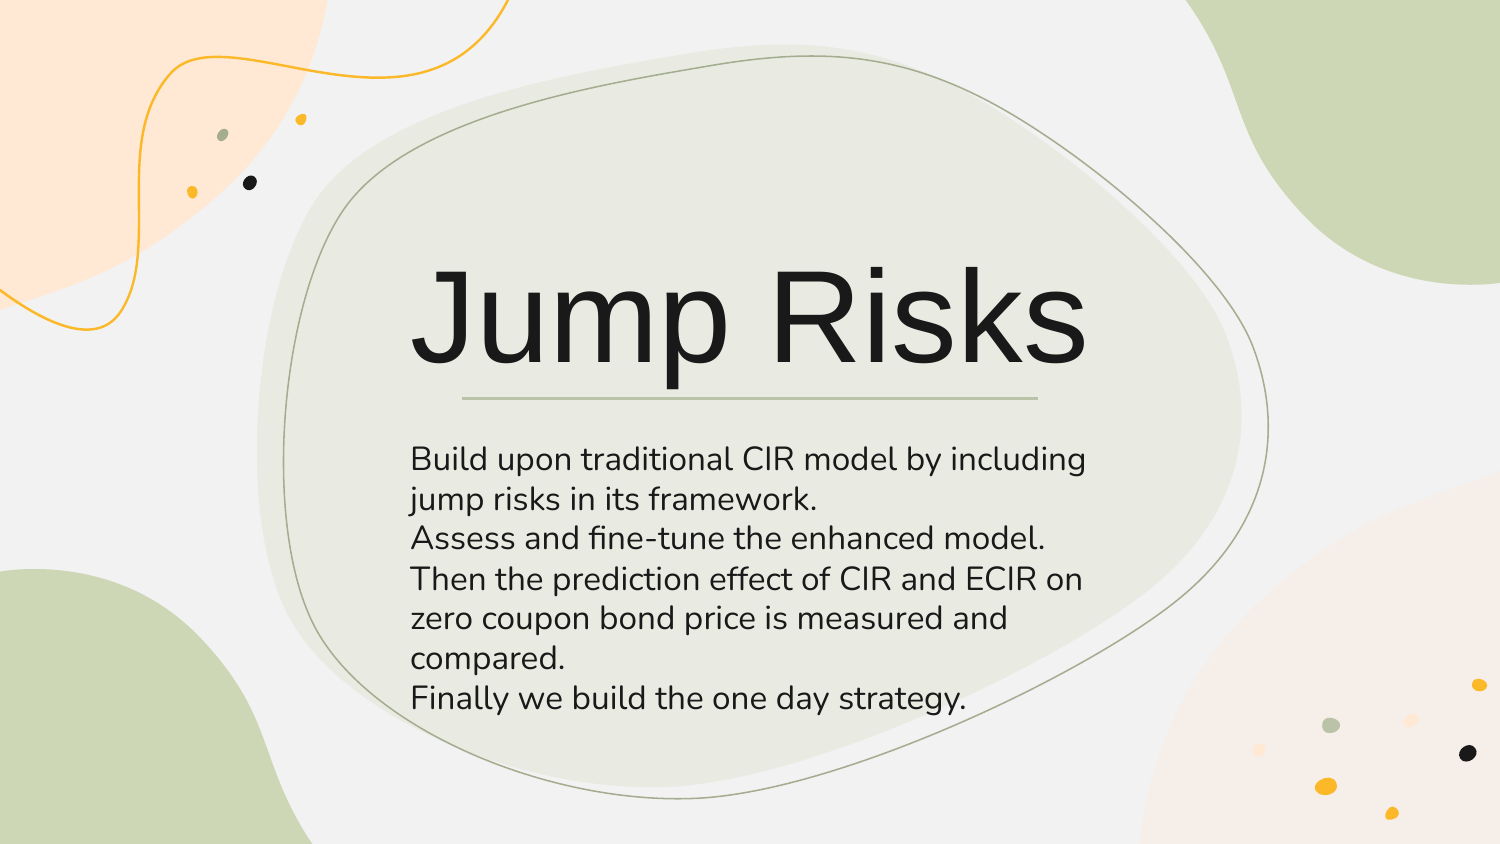

# Jump Risks
Build upon traditional CIR model by including jump risks in its framework.
Assess and fine-tune the enhanced model. Then the prediction effect of CIR and ECIR on zero coupon bond price is measured and compared.
Finally we build the one day strategy.